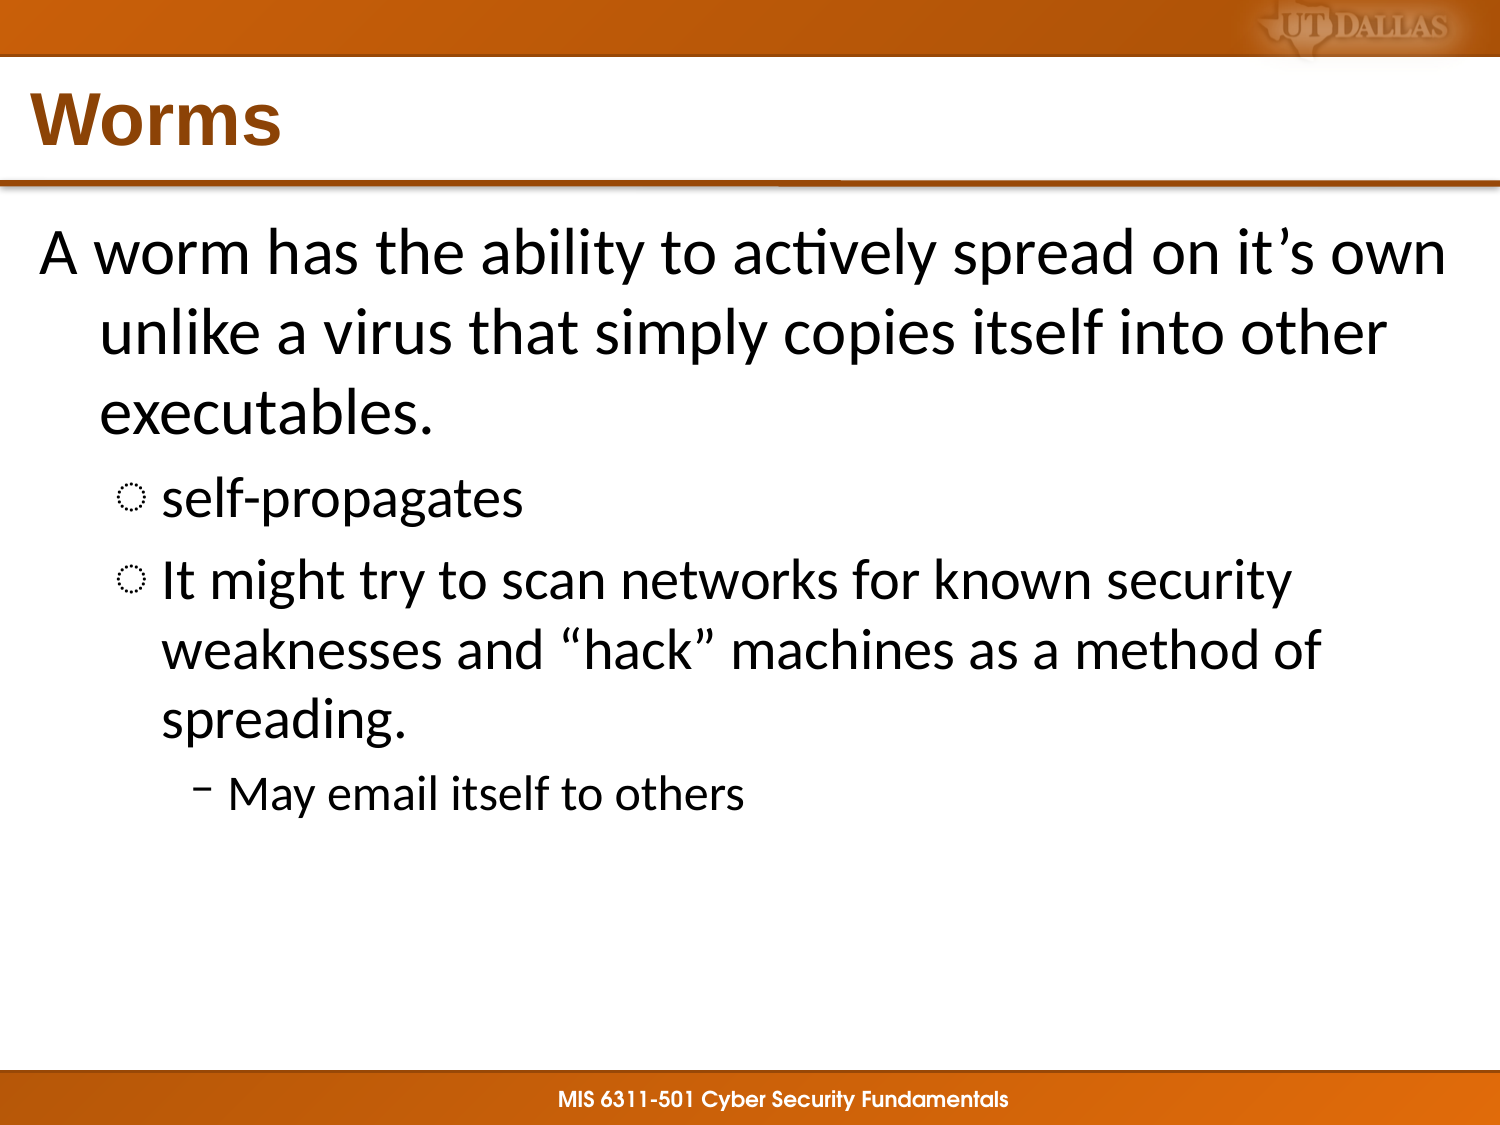

# Worms
A worm has the ability to actively spread on it’s own unlike a virus that simply copies itself into other executables.
self-propagates
It might try to scan networks for known security weaknesses and “hack” machines as a method of spreading.
May email itself to others